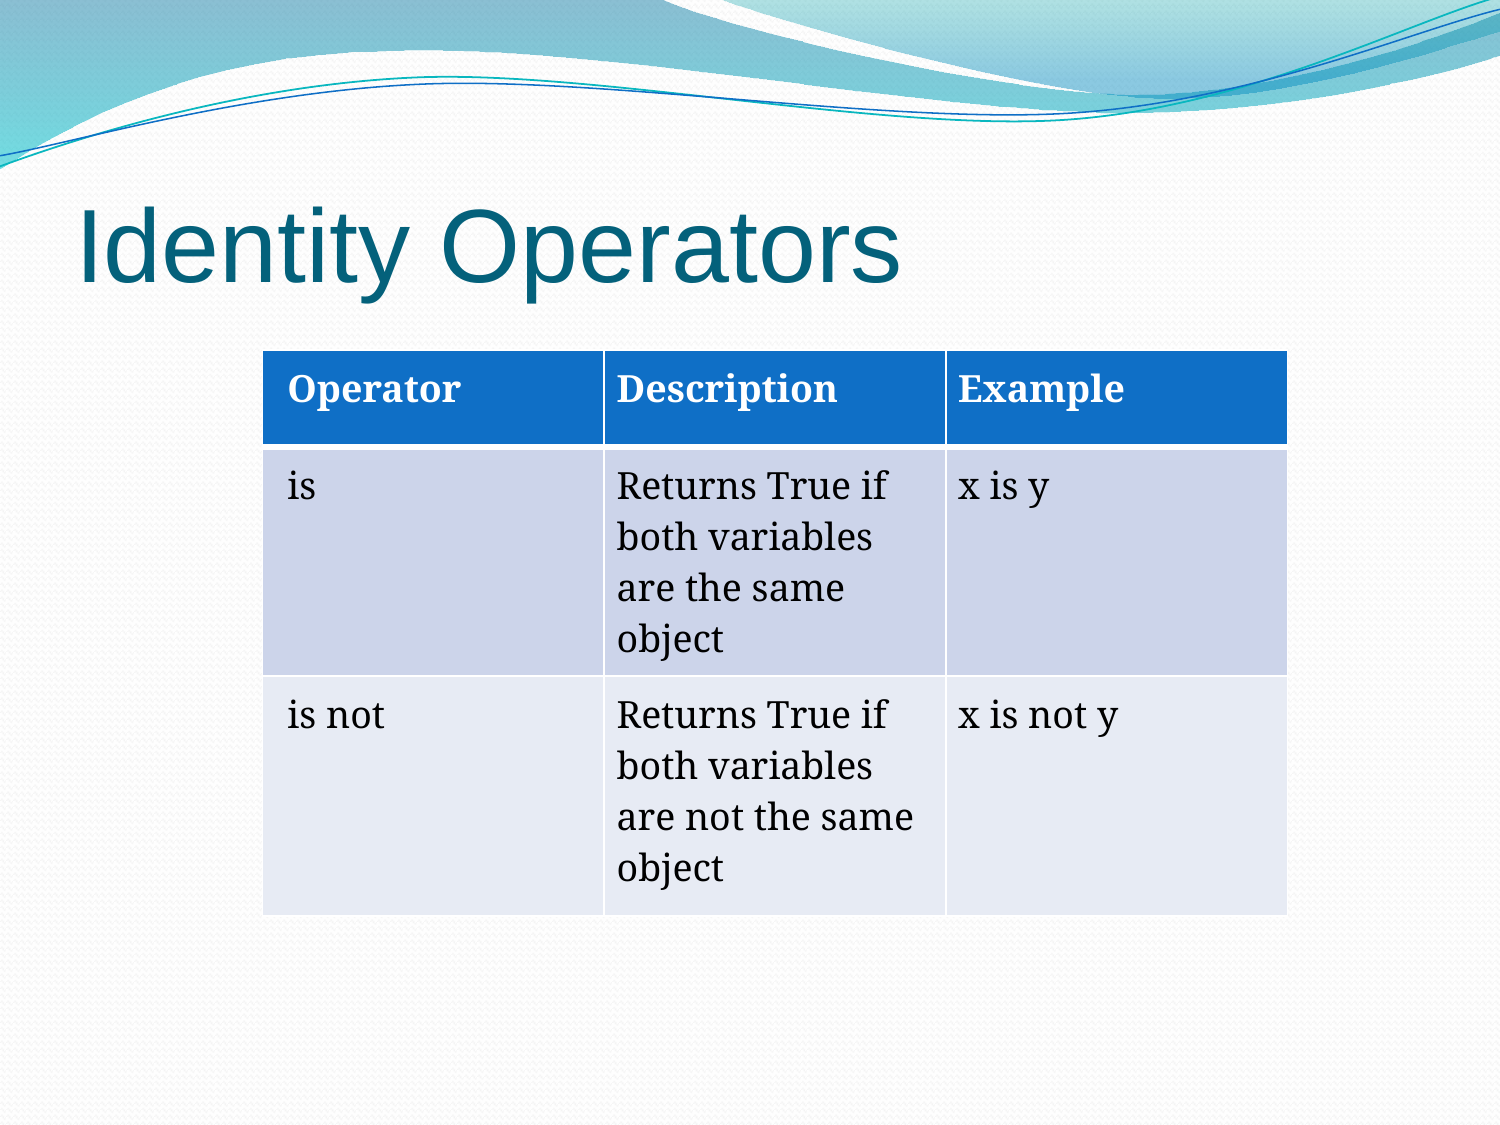

# Identity Operators
| Operator | Description | Example |
| --- | --- | --- |
| is | Returns True if both variables are the same object | x is y |
| is not | Returns True if both variables are not the same object | x is not y |